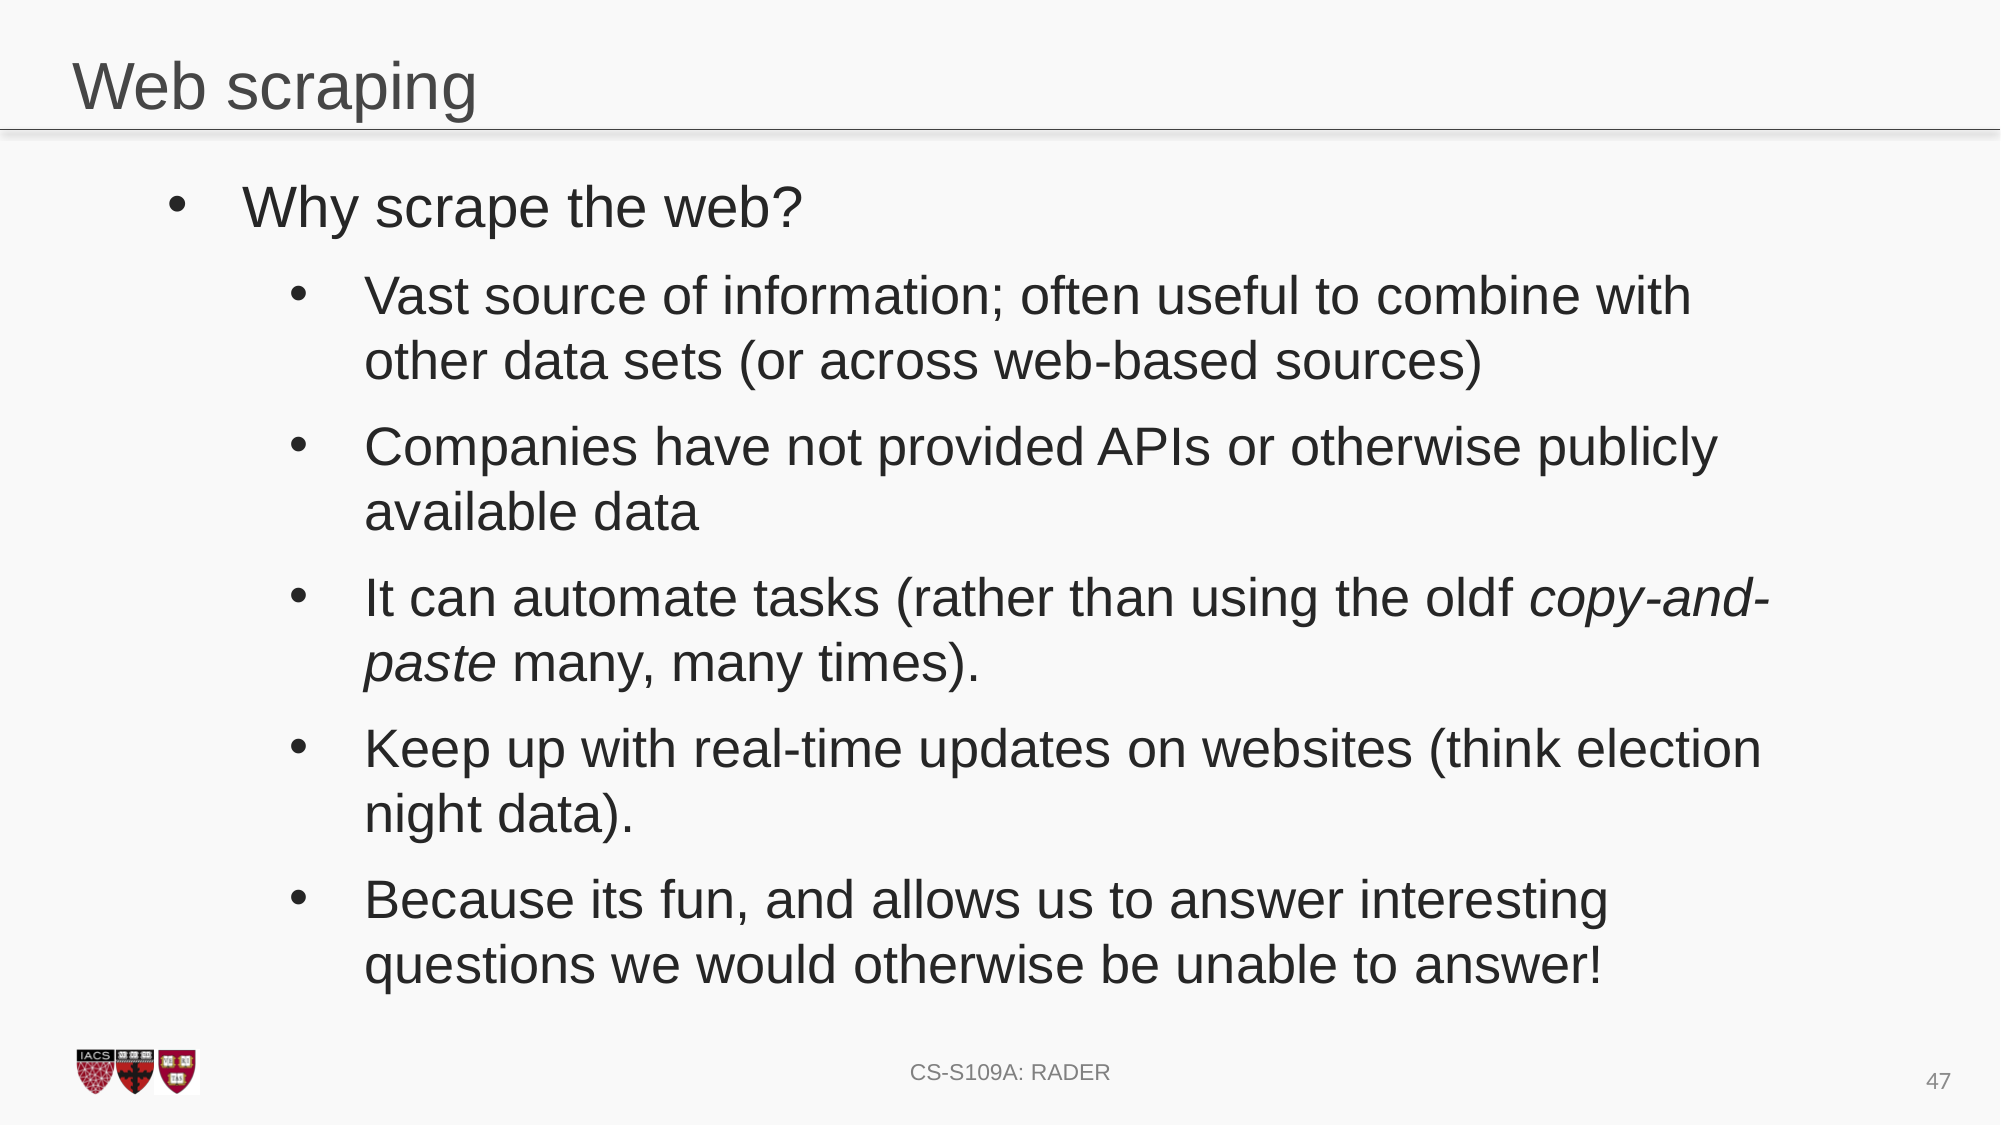

# Web scraping
Why scrape the web?
Vast source of information; often useful to combine with other data sets (or across web-based sources)
Companies have not provided APIs or otherwise publicly available data
It can automate tasks (rather than using the oldf copy-and-paste many, many times).
Keep up with real-time updates on websites (think election night data).
Because its fun, and allows us to answer interesting questions we would otherwise be unable to answer!

47